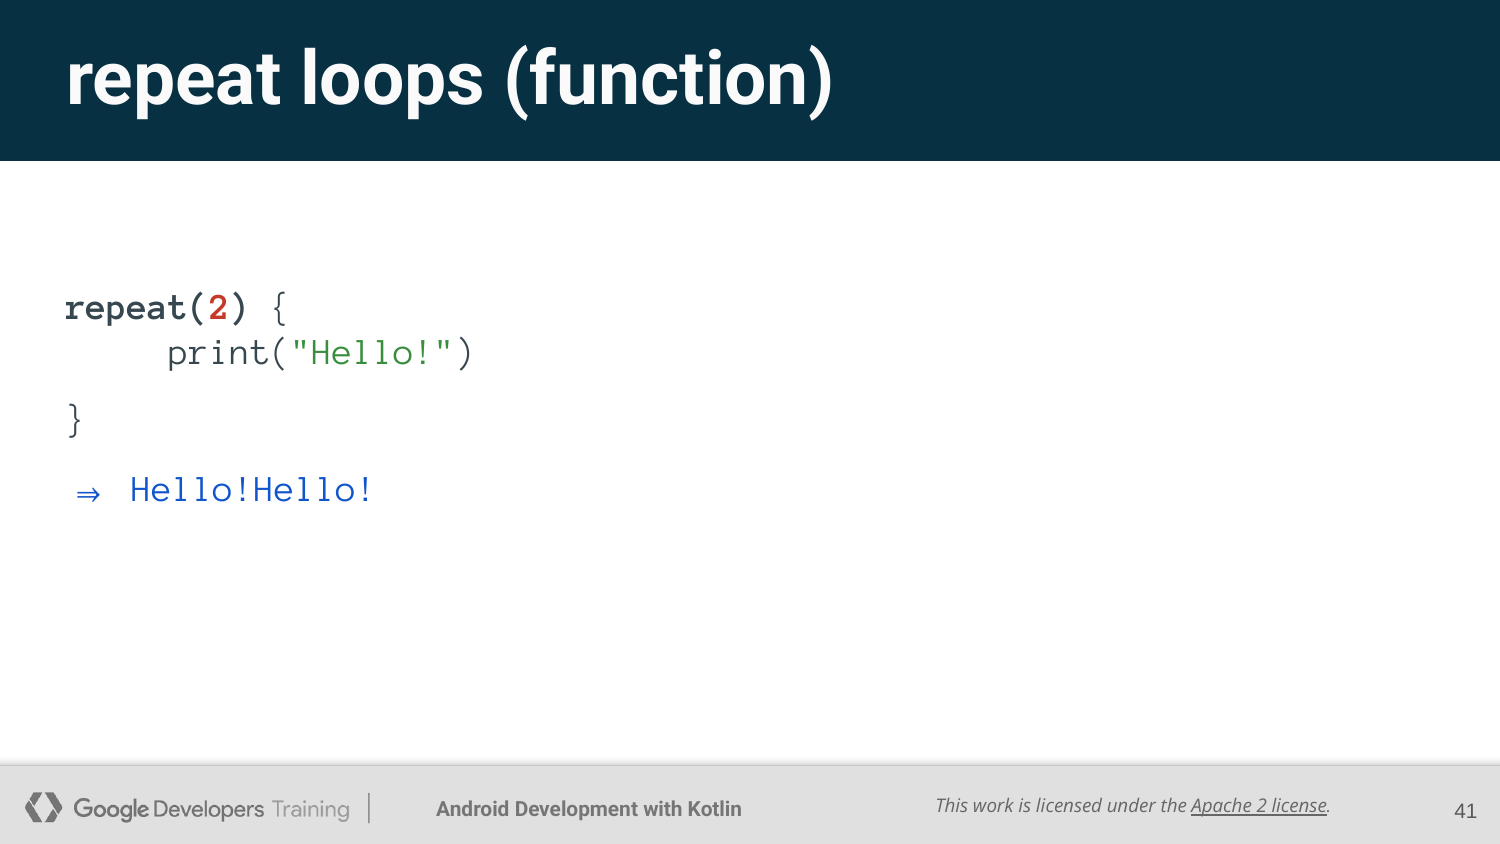

# repeat loops (function)
repeat(2) {
     print("Hello!")
}

⇒ Hello!Hello!

41